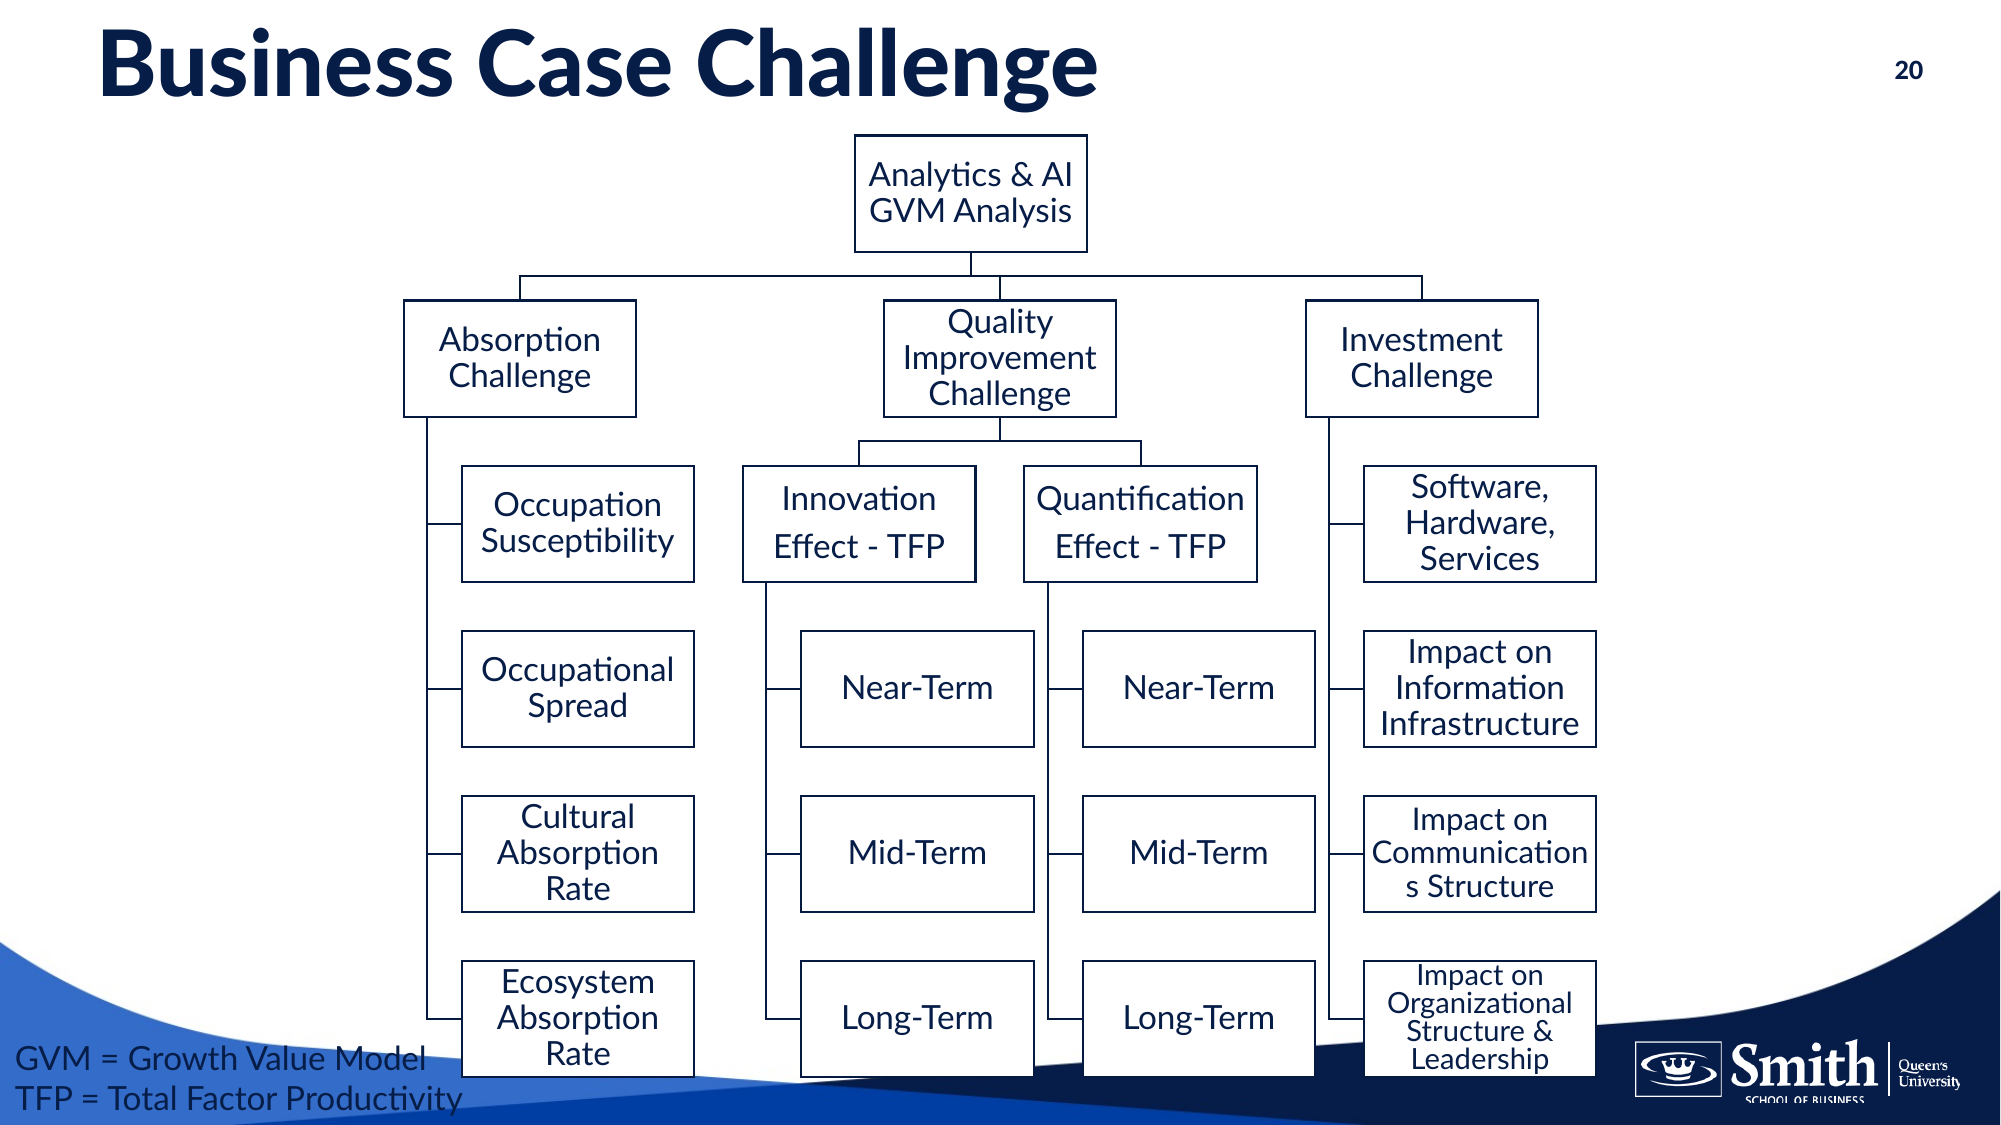

20
# Business Case Challenge
Analytics & AI GVM Analysis
Absorption Challenge
Occupation Susceptibility
Occupational Spread
Cultural Absorption Rate
Ecosystem Absorption Rate
Quality Improvement Challenge
Innovation
Effect - TFP
Near-Term
Mid-Term
Long-Term
Quantification
Effect - TFP
Near-Term
Mid-Term
Long-Term
Investment Challenge
Software, Hardware, Services
Impact on Information Infrastructure
Impact on Communications Structure
Impact on Organizational Structure & Leadership
GVM = Growth Value Model
TFP = Total Factor Productivity